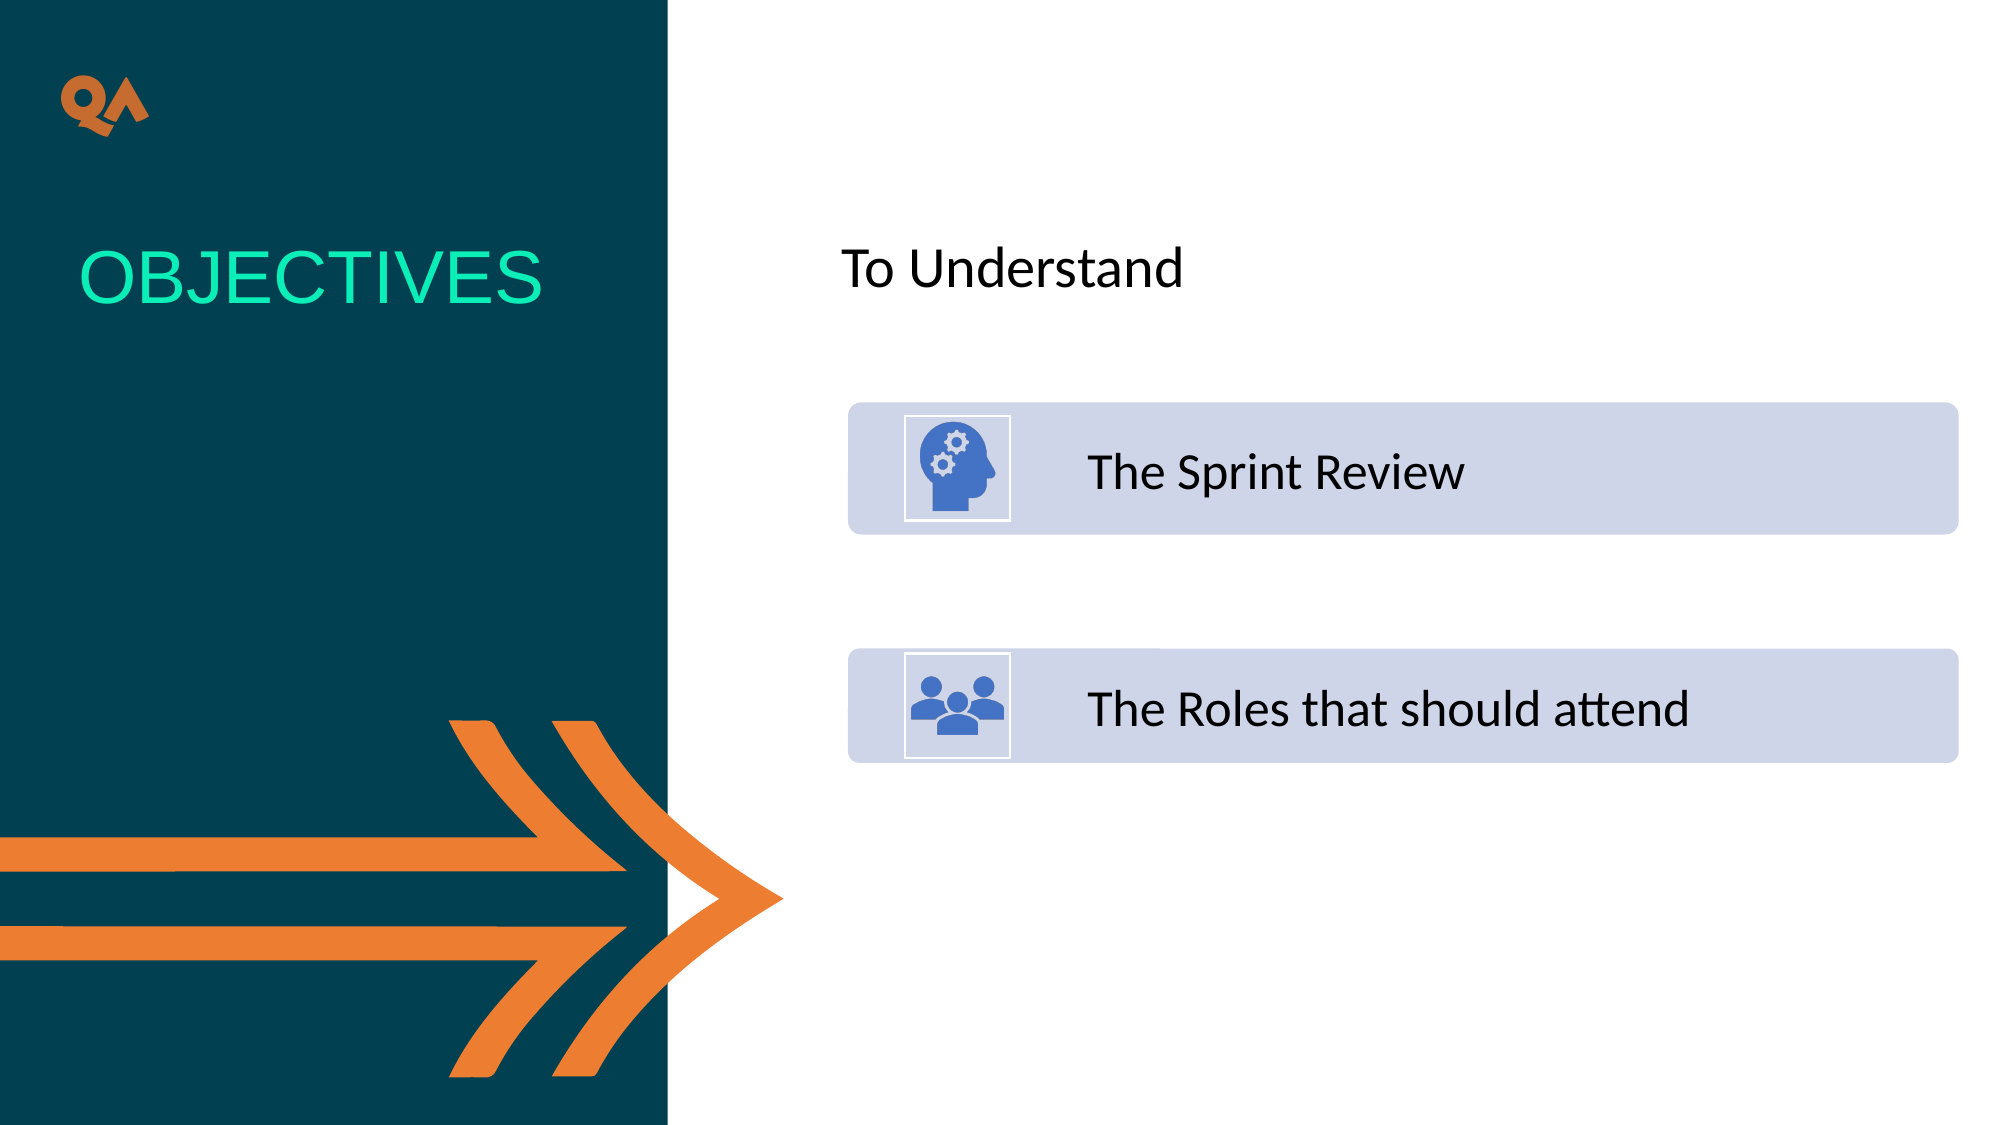

Objectives
To Understand

The Sprint Review
The Roles that should attend